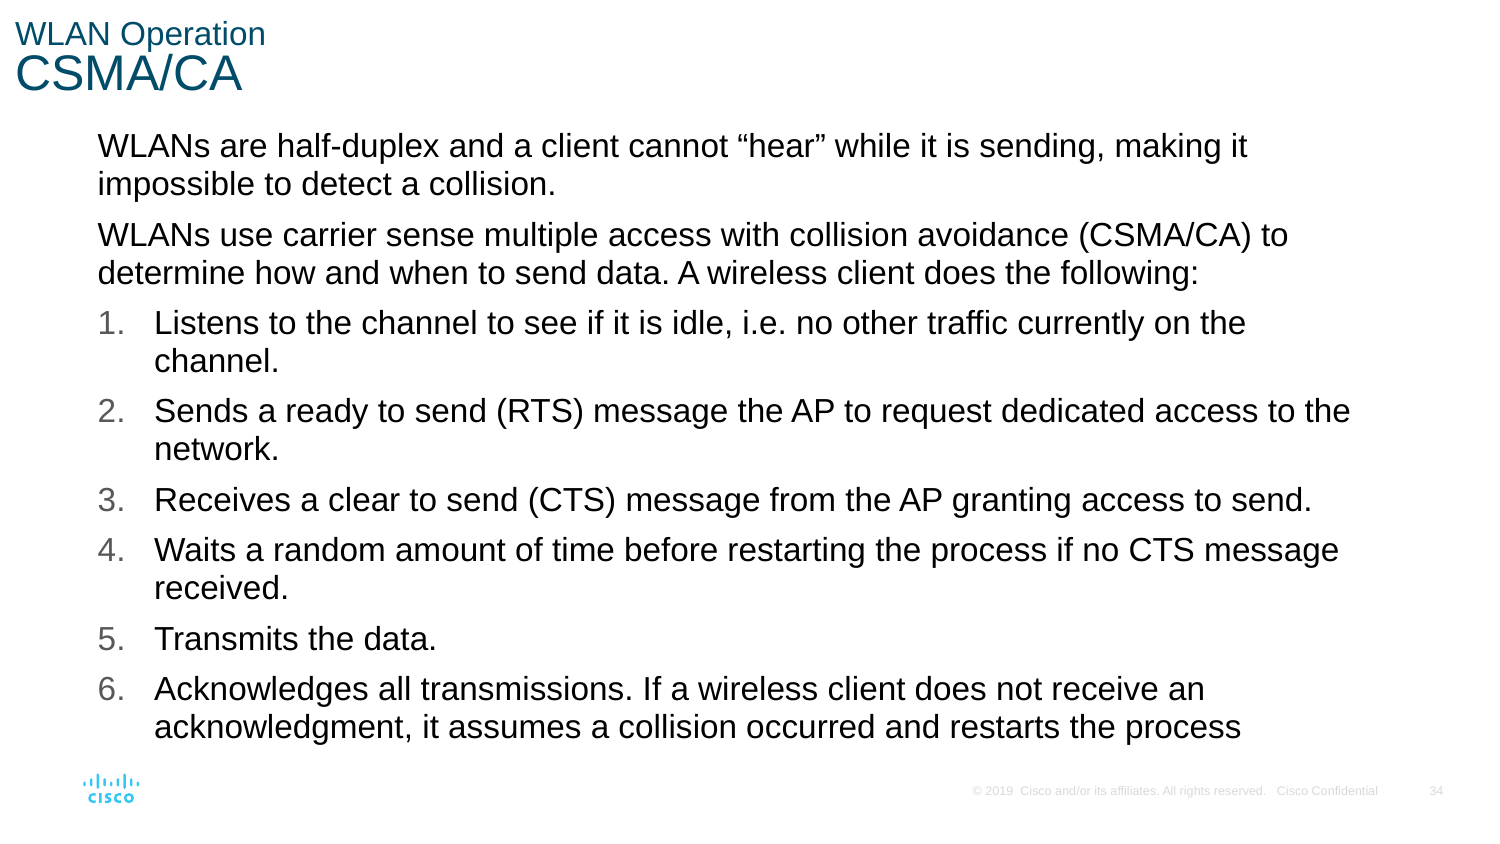

# WLAN Operation CSMA/CA
WLANs are half-duplex and a client cannot “hear” while it is sending, making it impossible to detect a collision.
WLANs use carrier sense multiple access with collision avoidance (CSMA/CA) to determine how and when to send data. A wireless client does the following:
Listens to the channel to see if it is idle, i.e. no other traffic currently on the channel.
Sends a ready to send (RTS) message the AP to request dedicated access to the network.
Receives a clear to send (CTS) message from the AP granting access to send.
Waits a random amount of time before restarting the process if no CTS message received.
Transmits the data.
Acknowledges all transmissions. If a wireless client does not receive an acknowledgment, it assumes a collision occurred and restarts the process